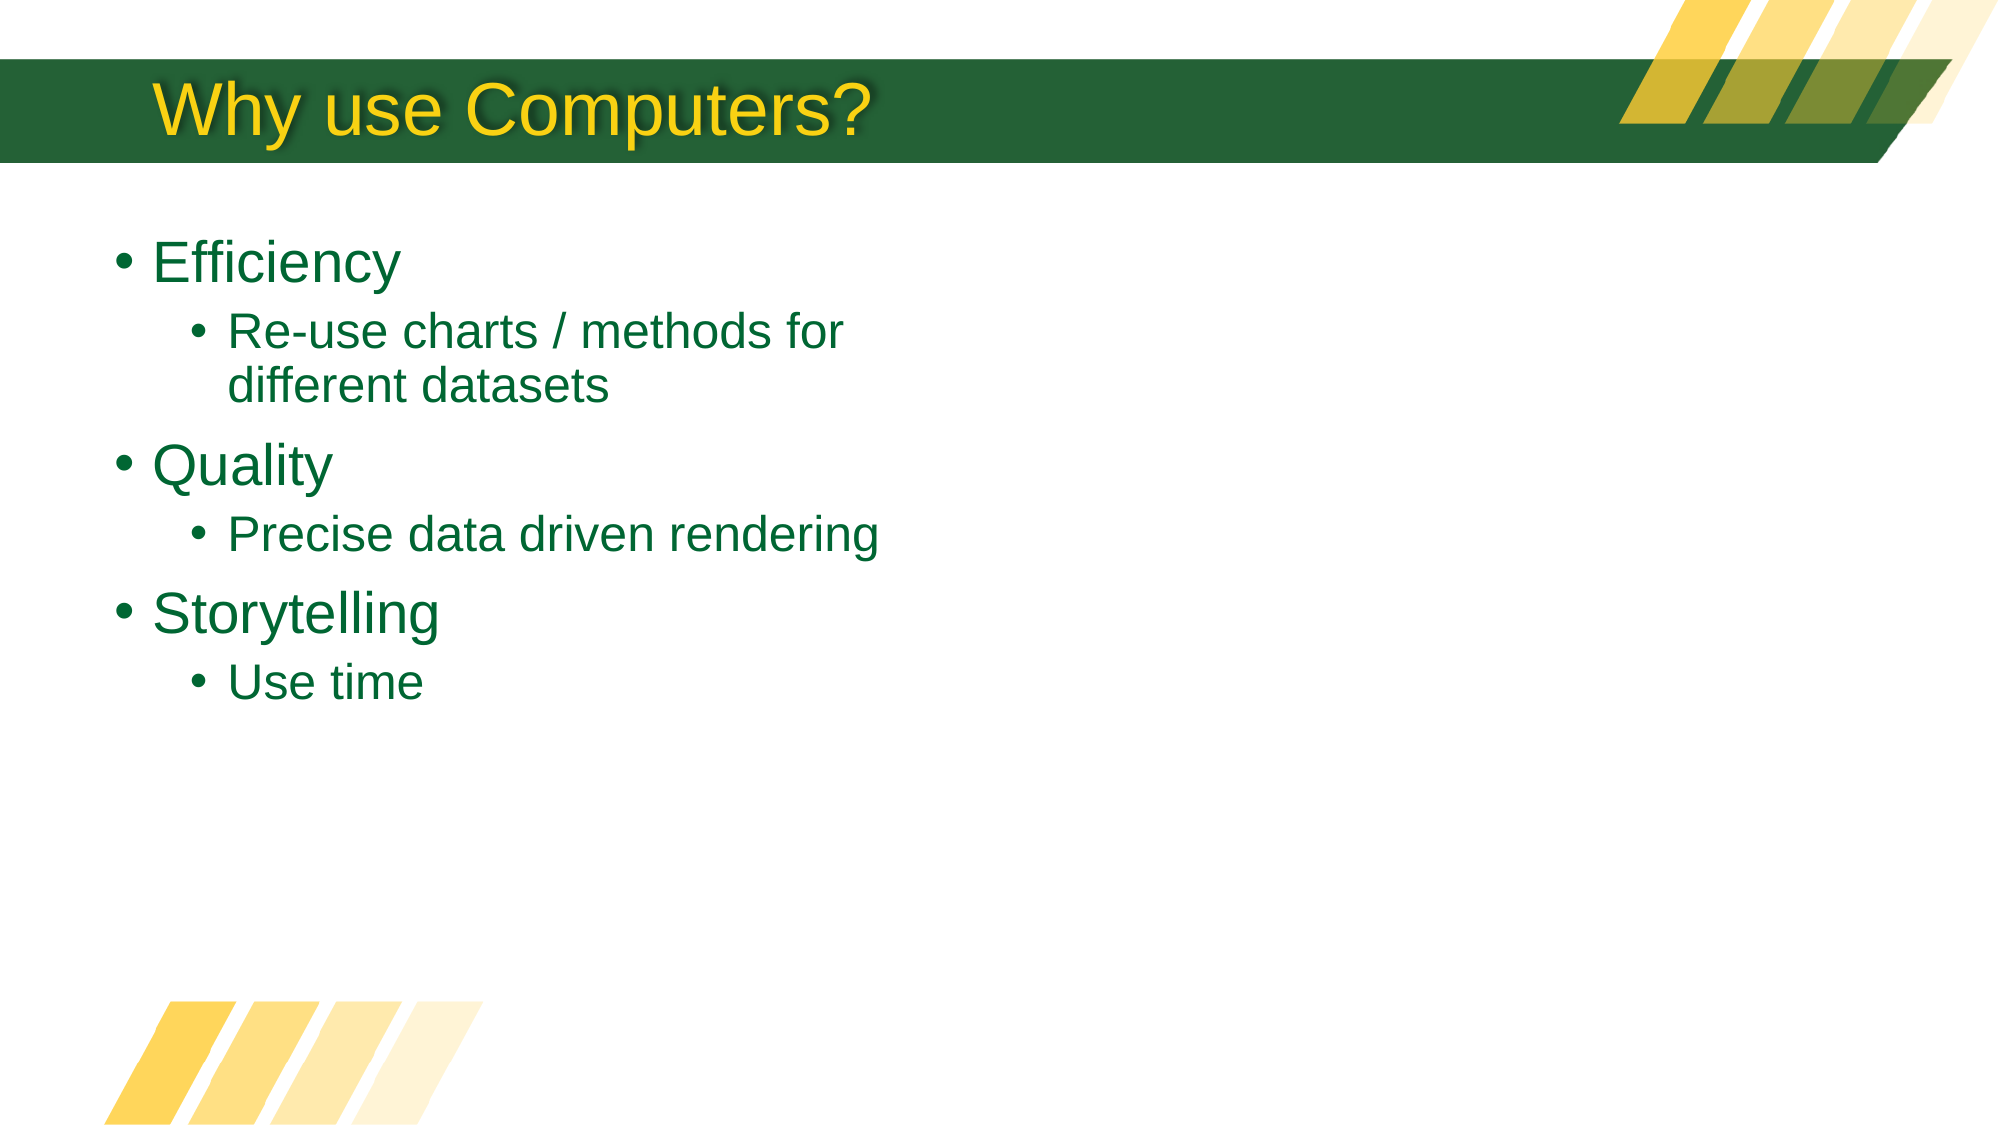

# Why use Computers?
Efﬁciency
Re-use charts / methods for different datasets
Quality
Precise data driven rendering
Storytelling
Use time